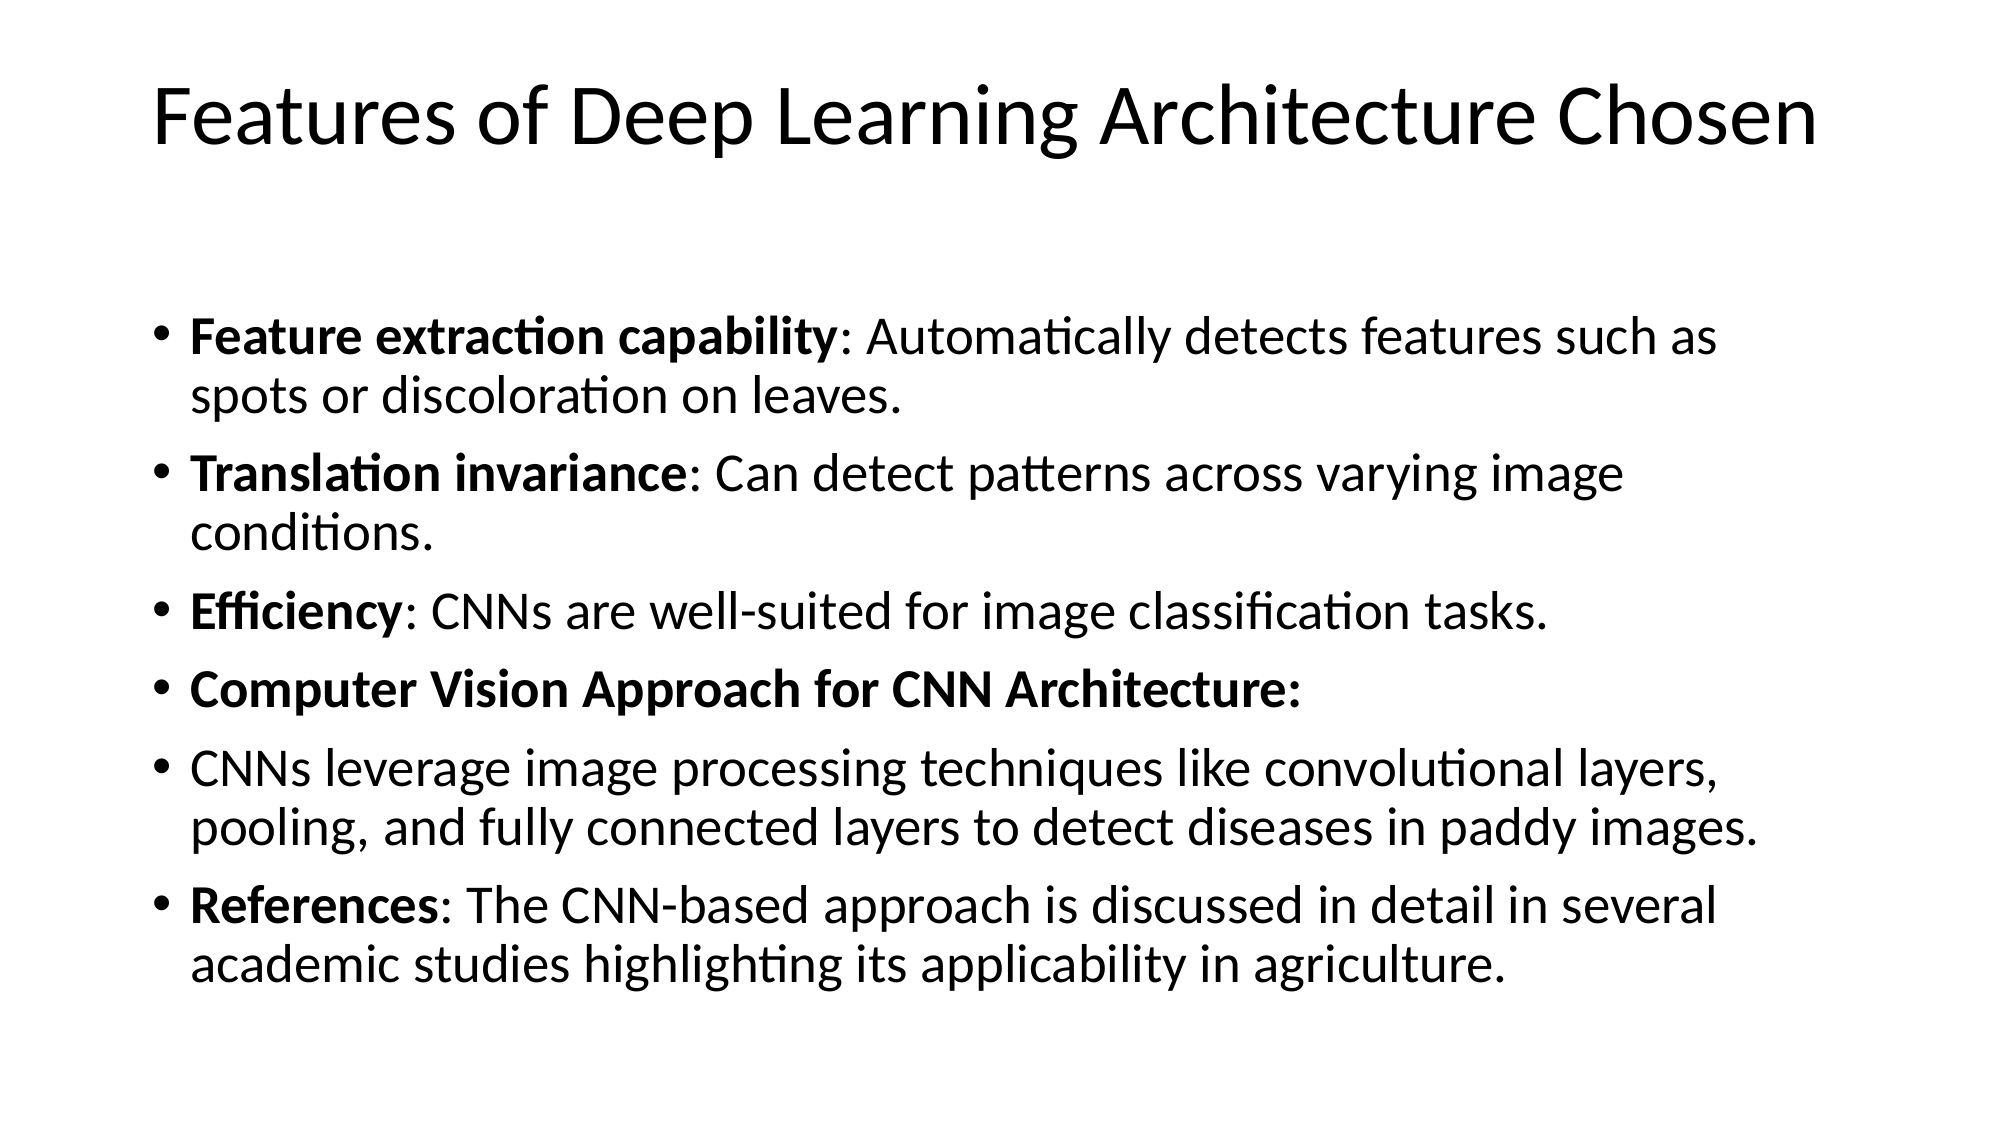

# Features of Deep Learning Architecture Chosen
Feature extraction capability: Automatically detects features such as spots or discoloration on leaves.
Translation invariance: Can detect patterns across varying image conditions.
Efficiency: CNNs are well-suited for image classification tasks.
Computer Vision Approach for CNN Architecture:
CNNs leverage image processing techniques like convolutional layers, pooling, and fully connected layers to detect diseases in paddy images.
References: The CNN-based approach is discussed in detail in several academic studies highlighting its applicability in agriculture.